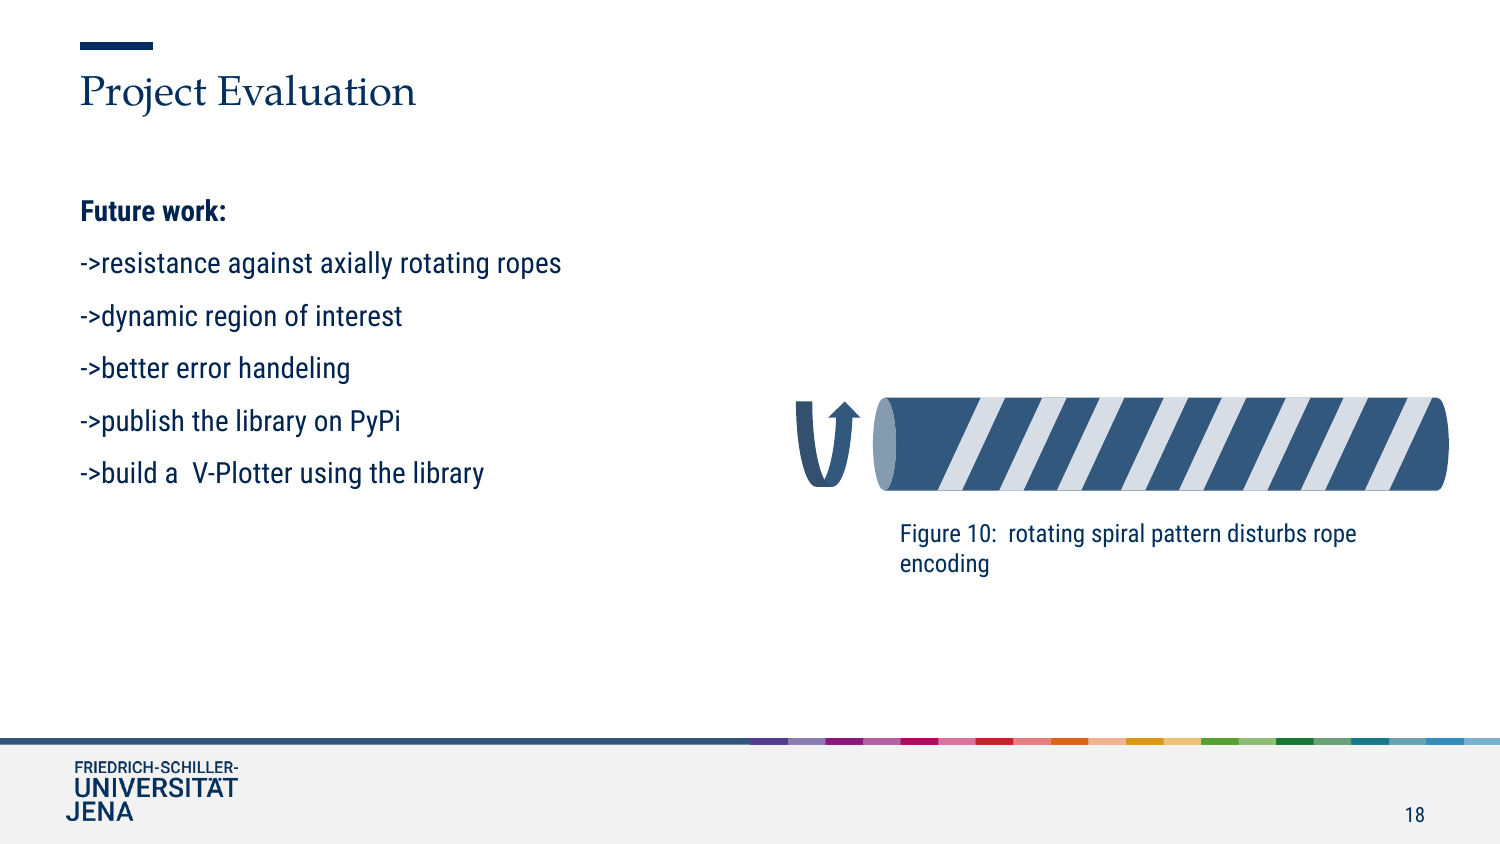

Project Evaluation

Future work:
->resistance against axially rotating ropes
->dynamic region of interest
->better error handeling
->publish the library on PyPi
->build a  V-Plotter using the library

Figure 10:  rotating spiral pattern disturbs rope encoding